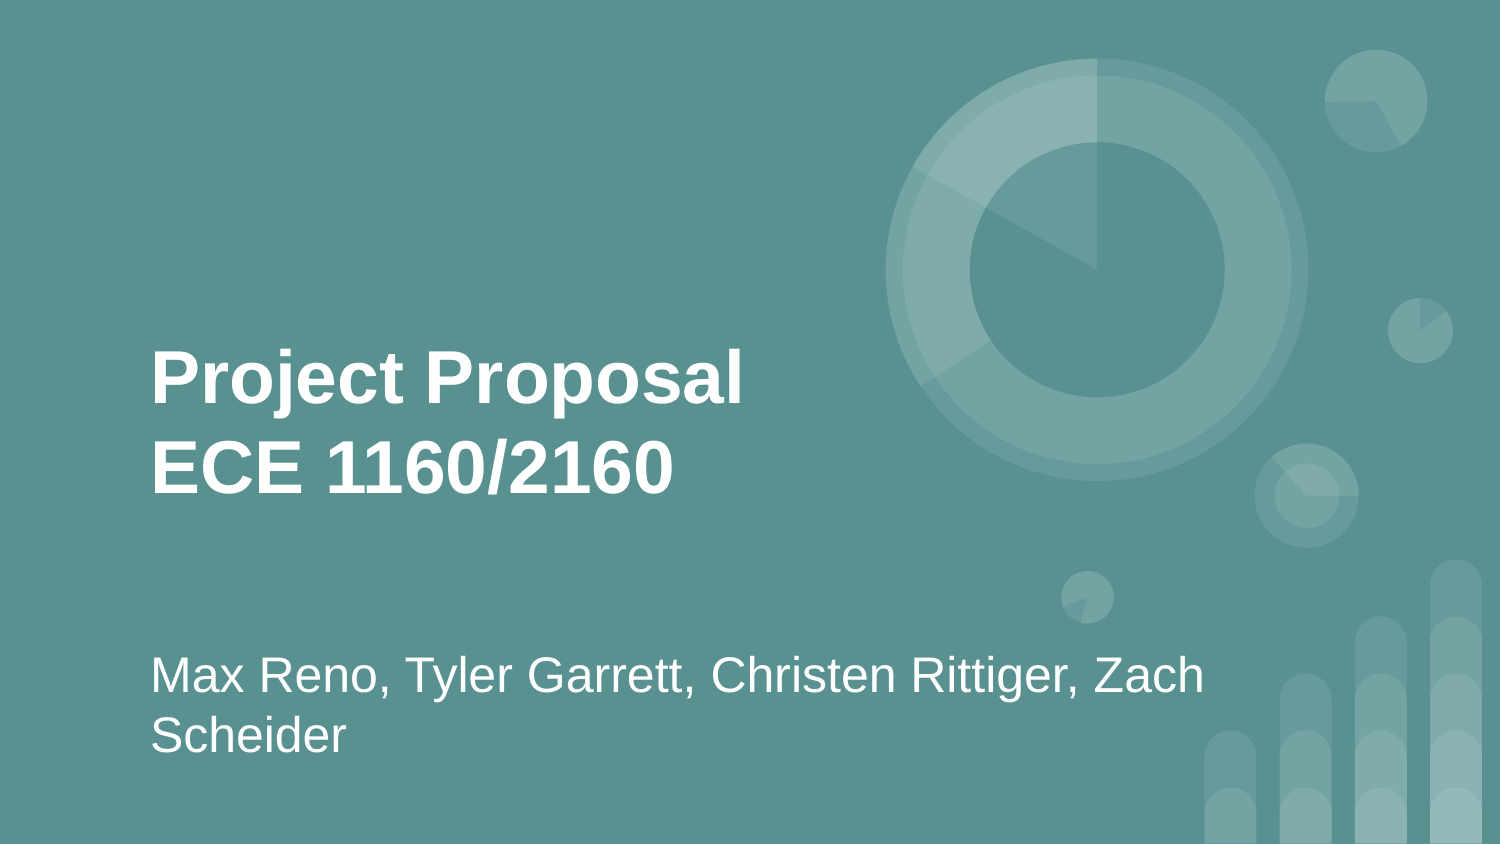

# Project Proposal
ECE 1160/2160
Max Reno, Tyler Garrett, Christen Rittiger, Zach Scheider